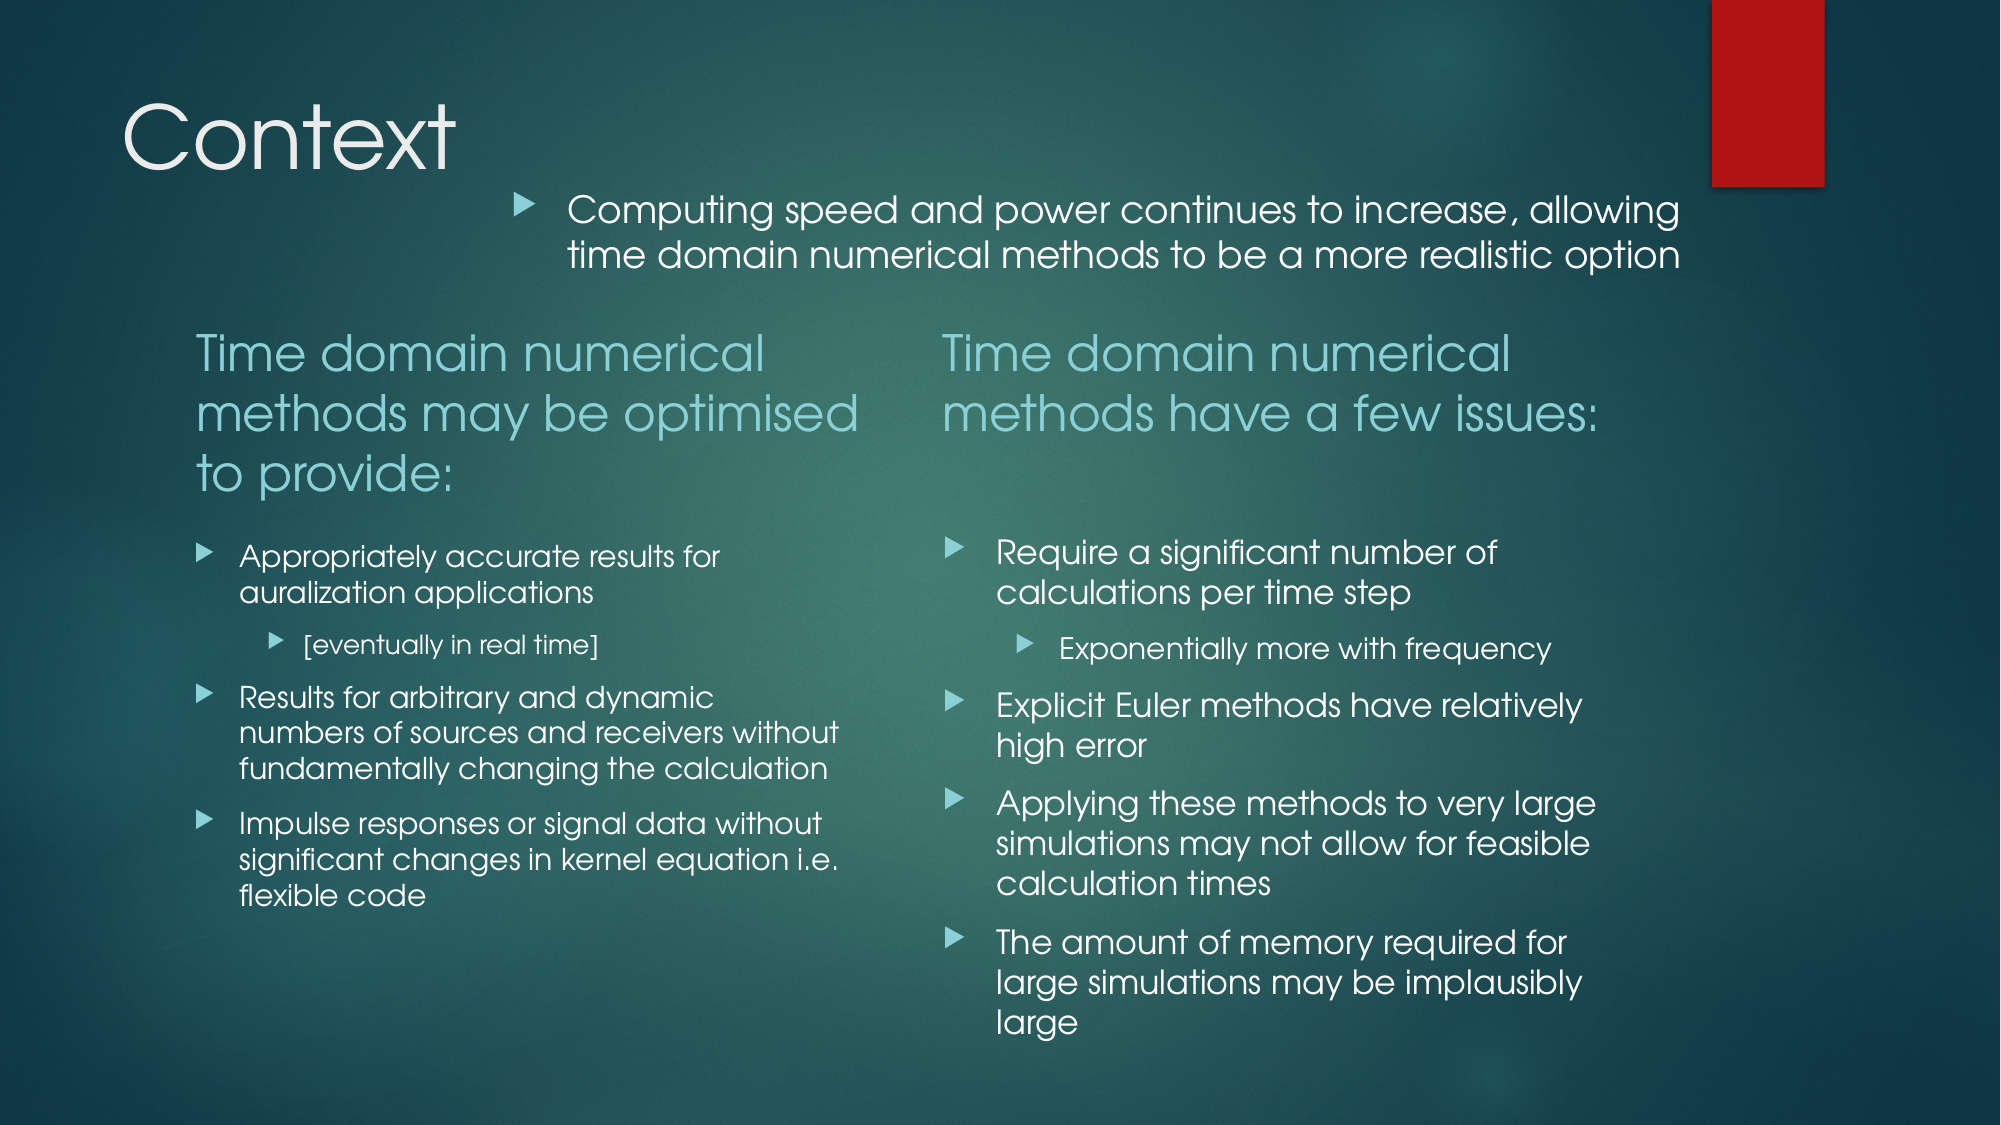

# Context
Computing speed and power continues to increase, allowing time domain numerical methods to be a more realistic option
Time domain numerical methods may be optimised to provide:
Time domain numerical methods have a few issues:

Require a significant number of calculations per time step
Exponentially more with frequency
Explicit Euler methods have relatively high error
Applying these methods to very large simulations may not allow for feasible calculation times
The amount of memory required for large simulations may be implausibly large

Appropriately accurate results for auralization applications
[eventually in real time]
Results for arbitrary and dynamic numbers of sources and receivers without fundamentally changing the calculation
Impulse responses or signal data without significant changes in kernel equation i.e. flexible code